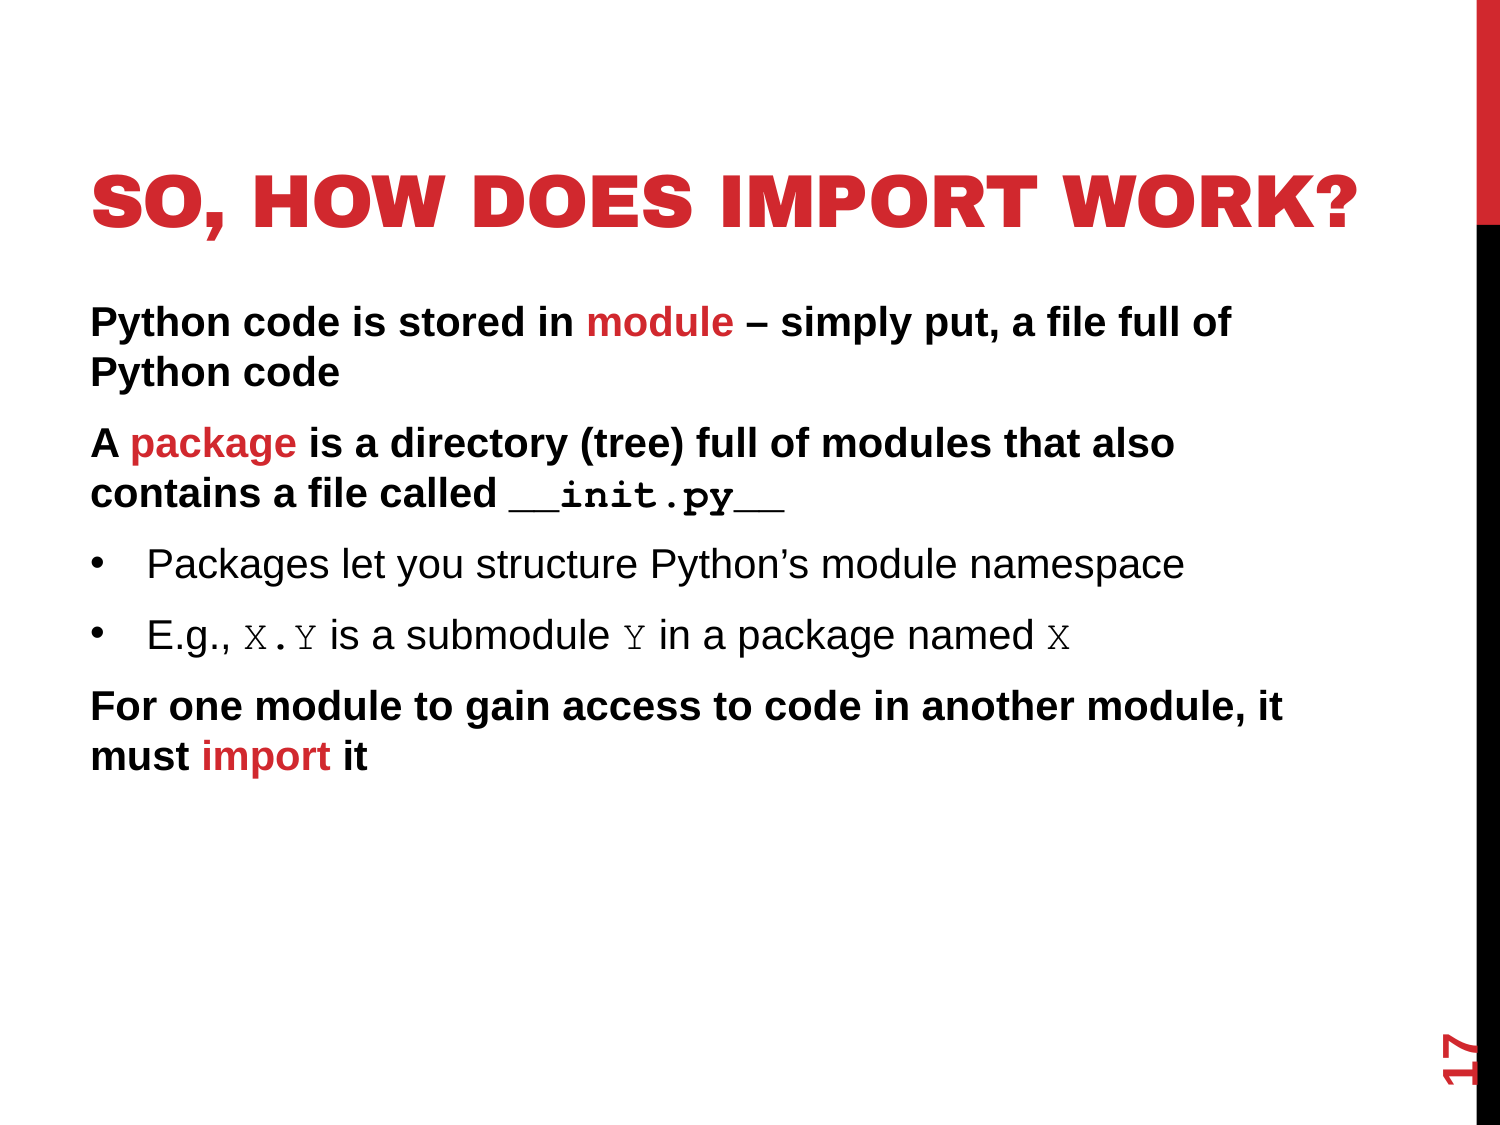

# So, How does Import Work?
Python code is stored in module – simply put, a file full of Python code
A package is a directory (tree) full of modules that also contains a file called __init.py__
Packages let you structure Python’s module namespace
E.g., X.Y is a submodule Y in a package named X
For one module to gain access to code in another module, it must import it

17